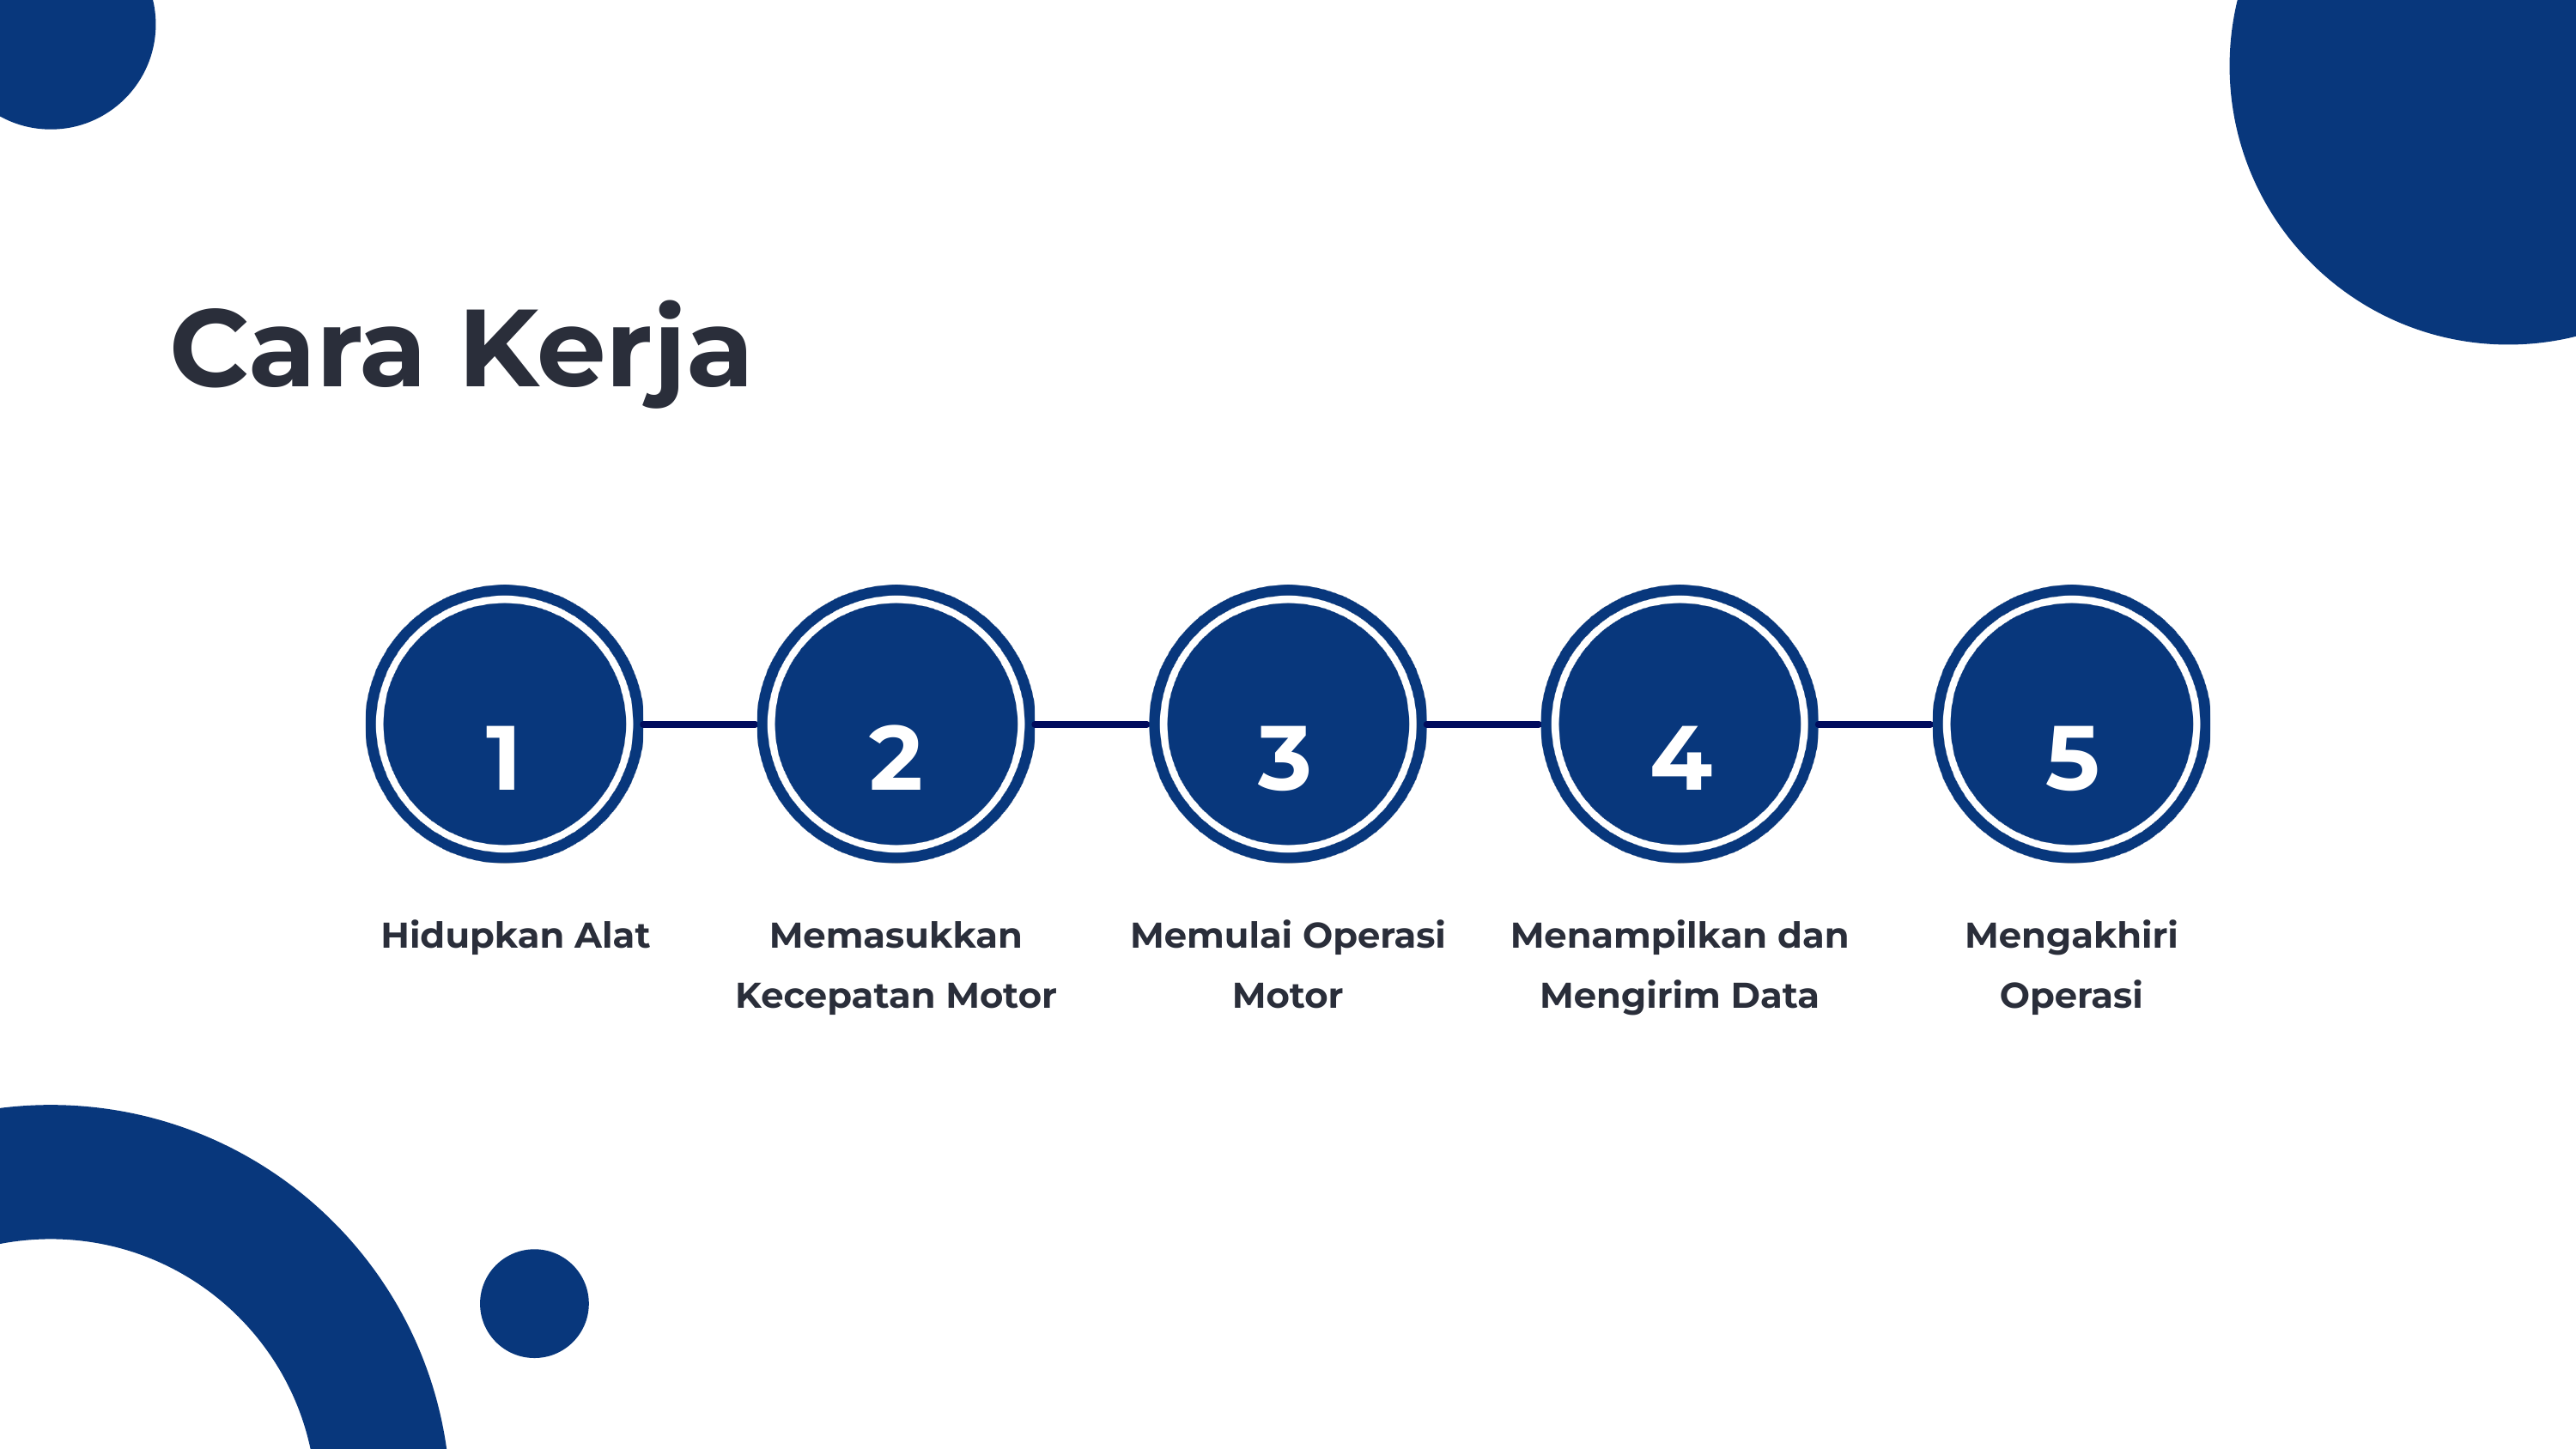

Cara Kerja

5
1
2
3
4
Hidupkan Alat
Memasukkan Kecepatan Motor
Memulai Operasi Motor
Menampilkan dan Mengirim Data
Mengakhiri Operasi